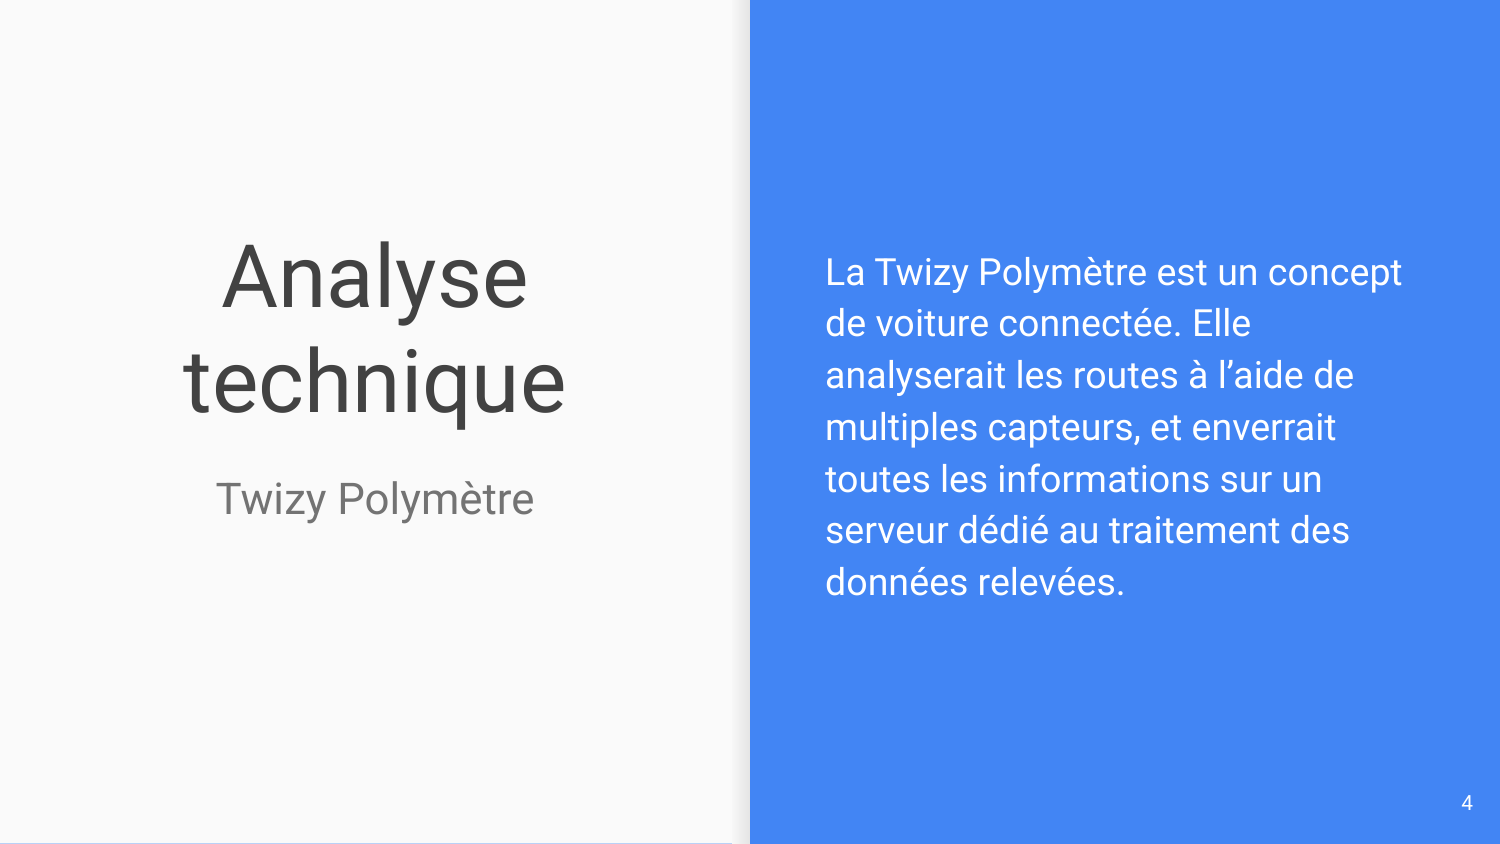

La Twizy Polymètre est un concept de voiture connectée. Elle analyserait les routes à l’aide de multiples capteurs, et enverrait toutes les informations sur un serveur dédié au traitement des données relevées.
# Analyse technique
Twizy Polymètre
4